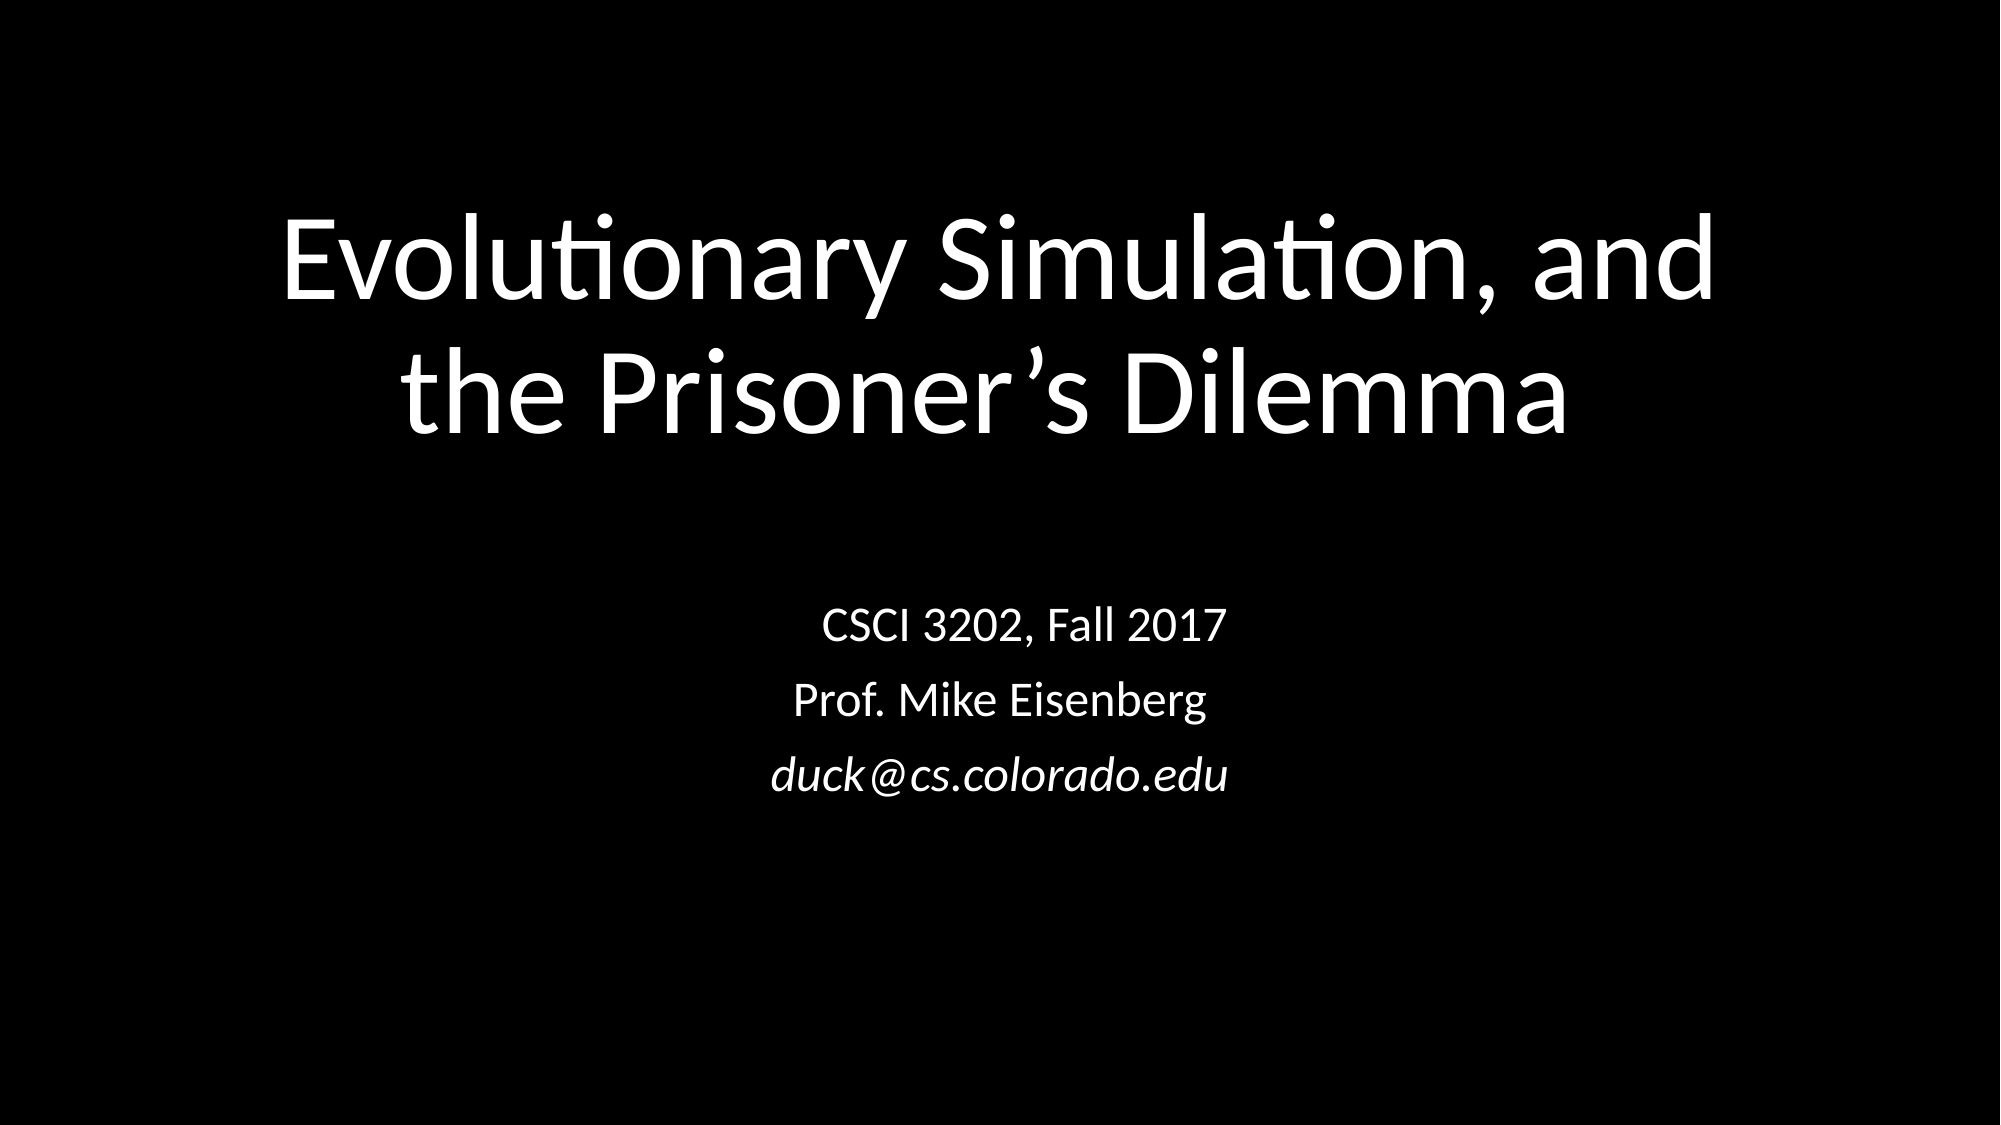

# Evolutionary Simulation, and the Prisoner’s Dilemma
CSCSCI 3202, Fall 2017
Prof. Mike Eisenberg
duck@cs.colorado.edu